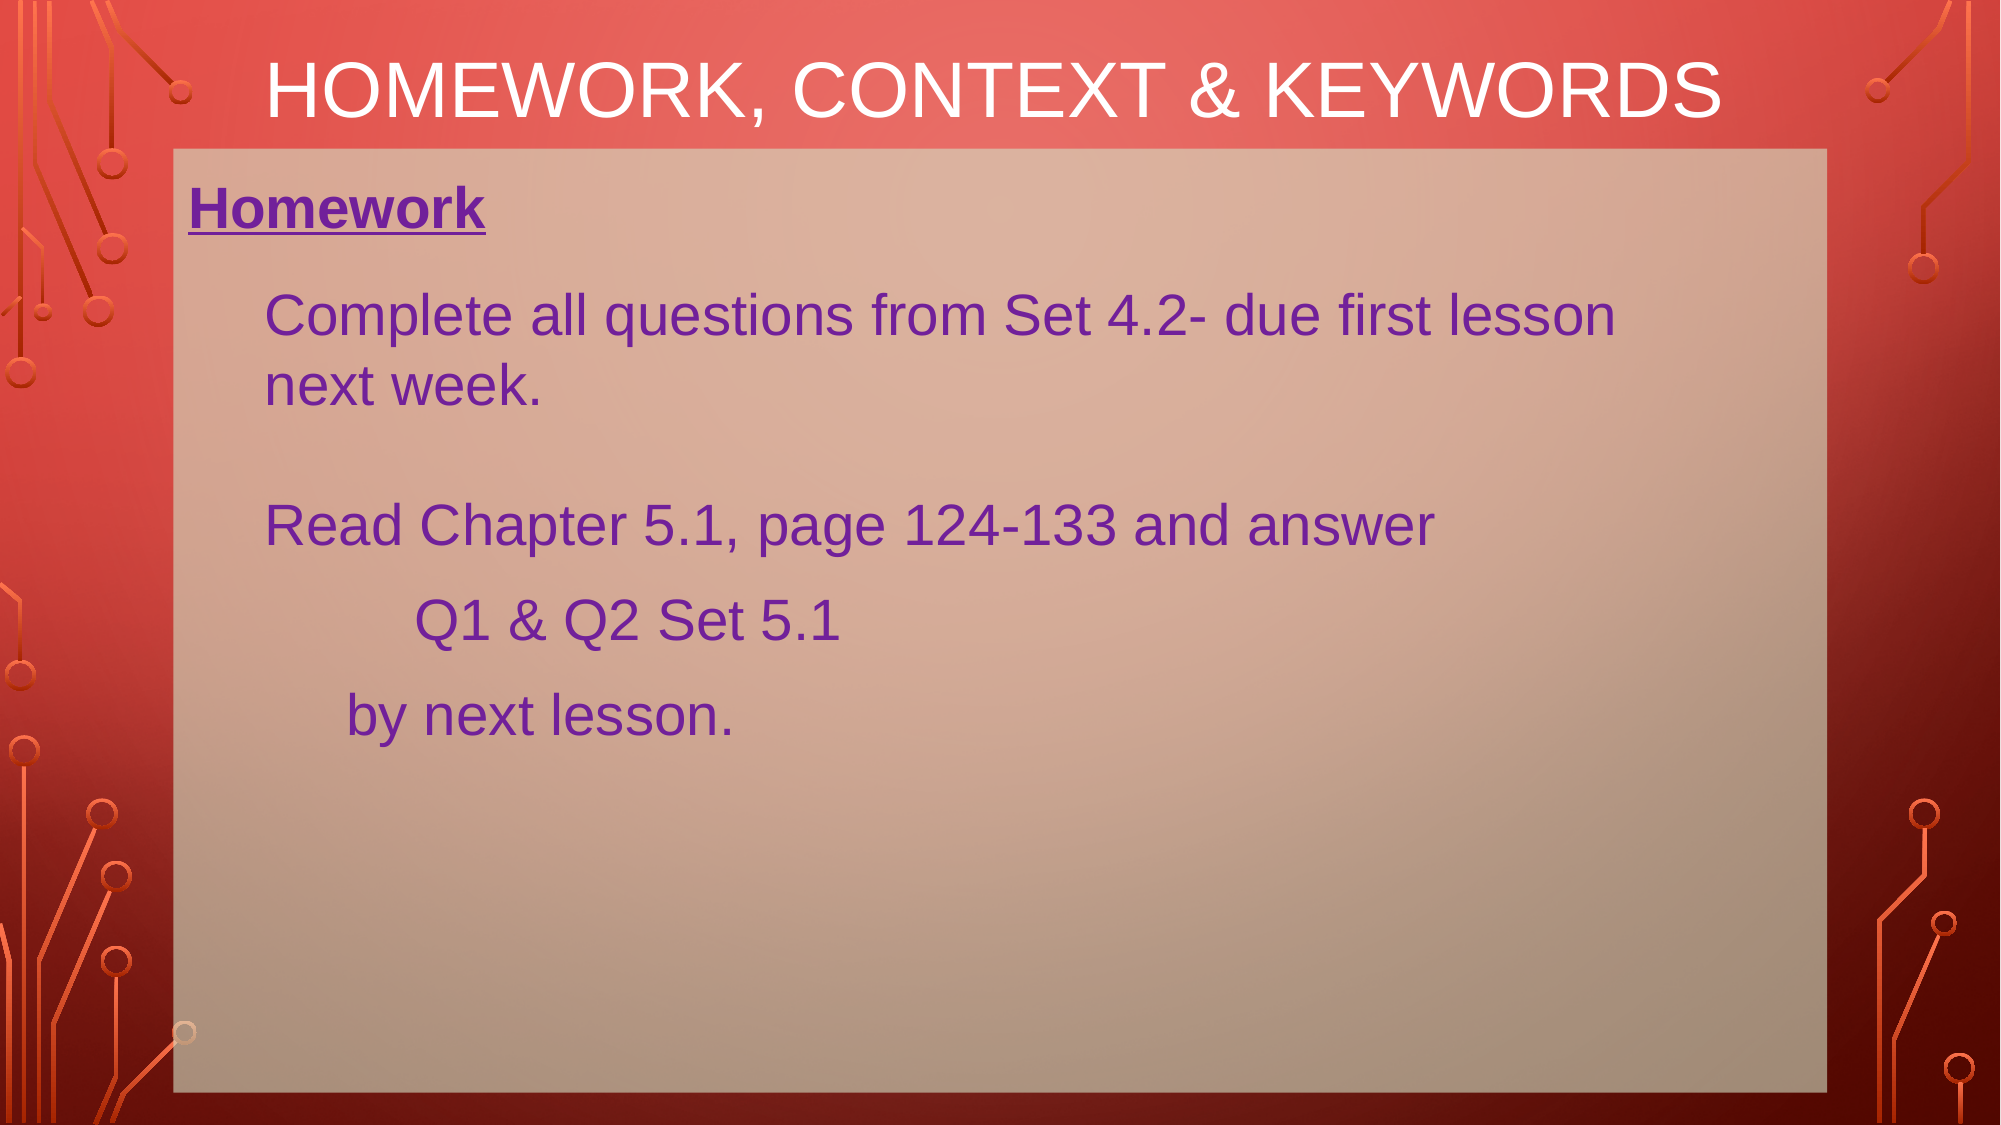

# Homework, Context & Keywords
Homework

Complete all questions from Set 4.2- due first lesson next week.

Read Chapter 5.1, page 124-133 and answer
	Q1 & Q2 Set 5.1
     by next lesson.